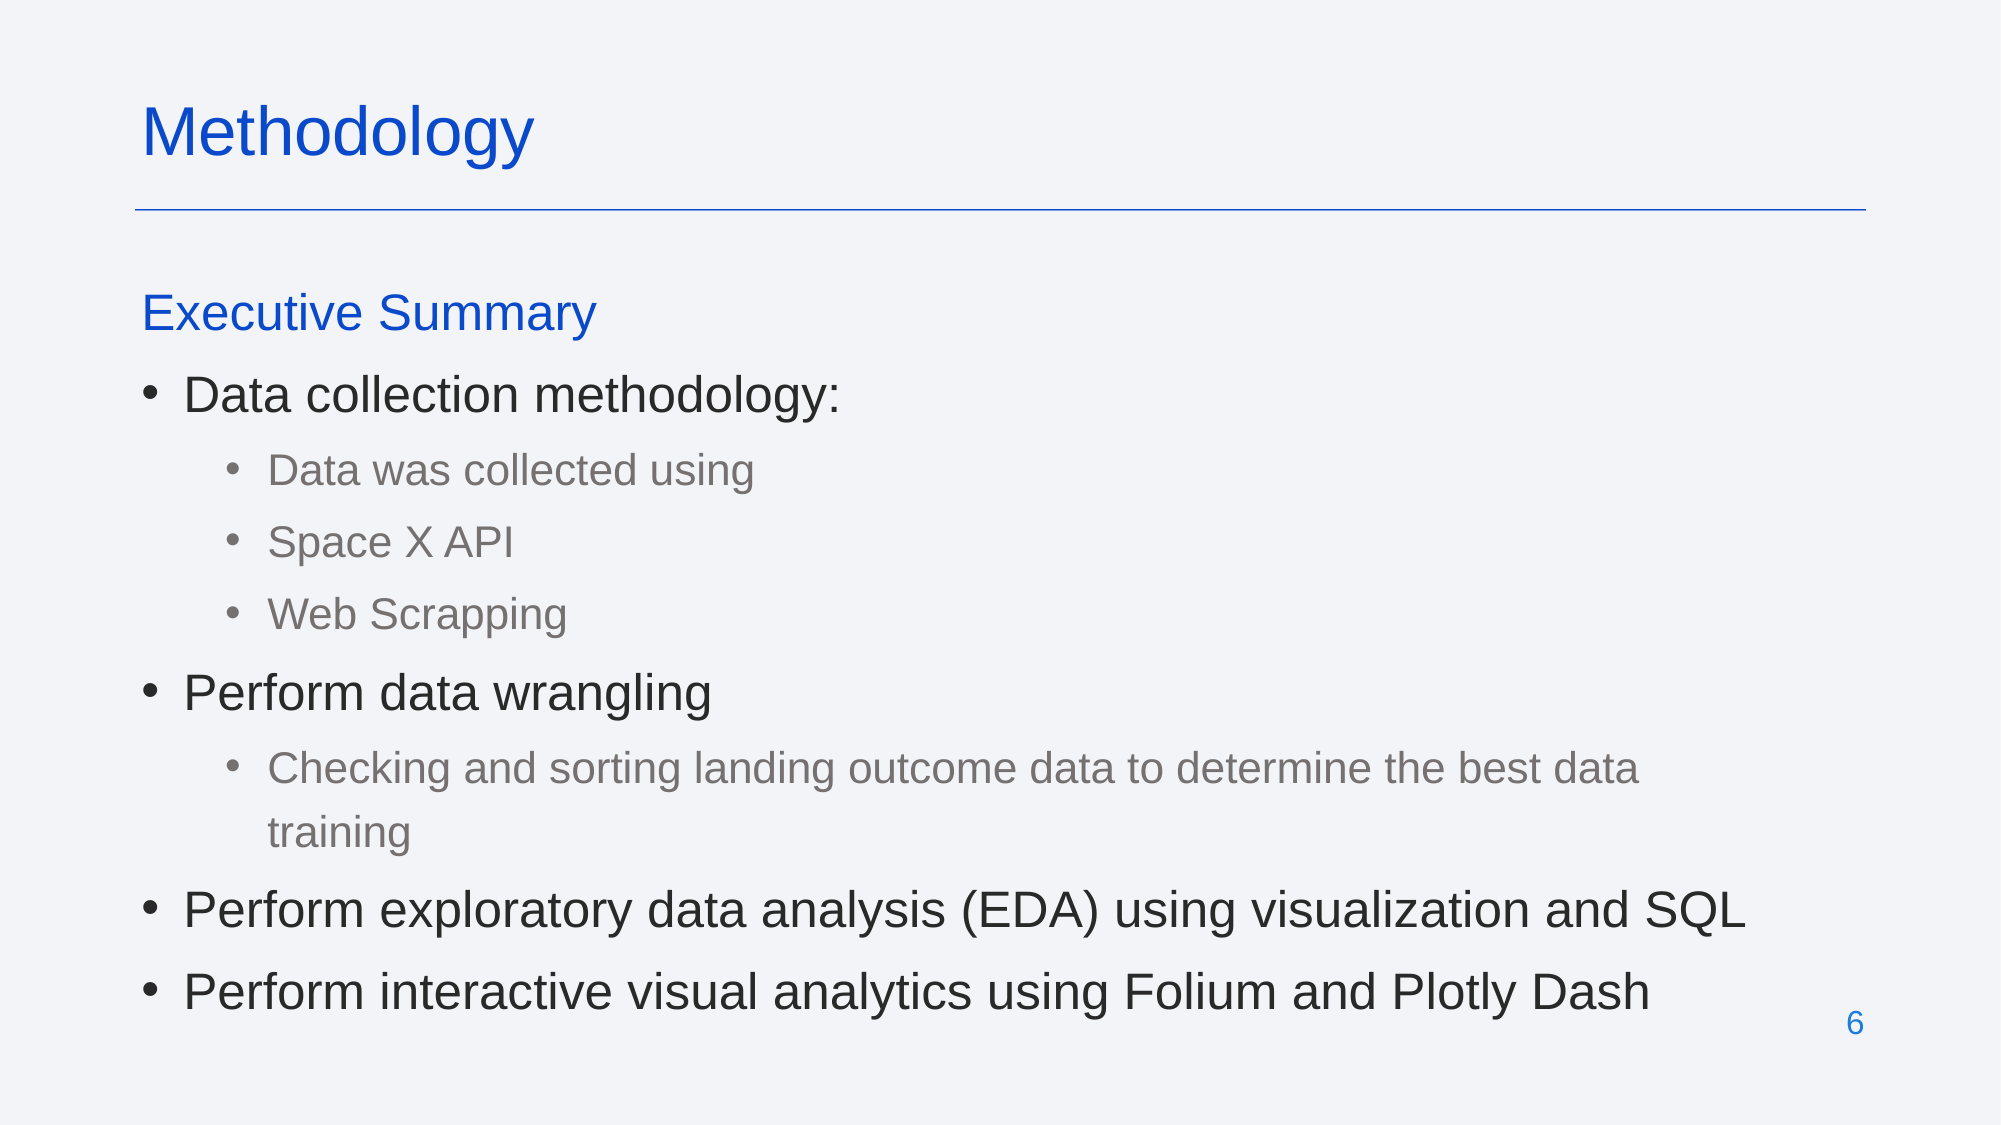

Methodology
Executive Summary
Data collection methodology:
Data was collected using
Space X API
Web Scrapping
Perform data wrangling
Checking and sorting landing outcome data to determine the best data training
Perform exploratory data analysis (EDA) using visualization and SQL
Perform interactive visual analytics using Folium and Plotly Dash

6